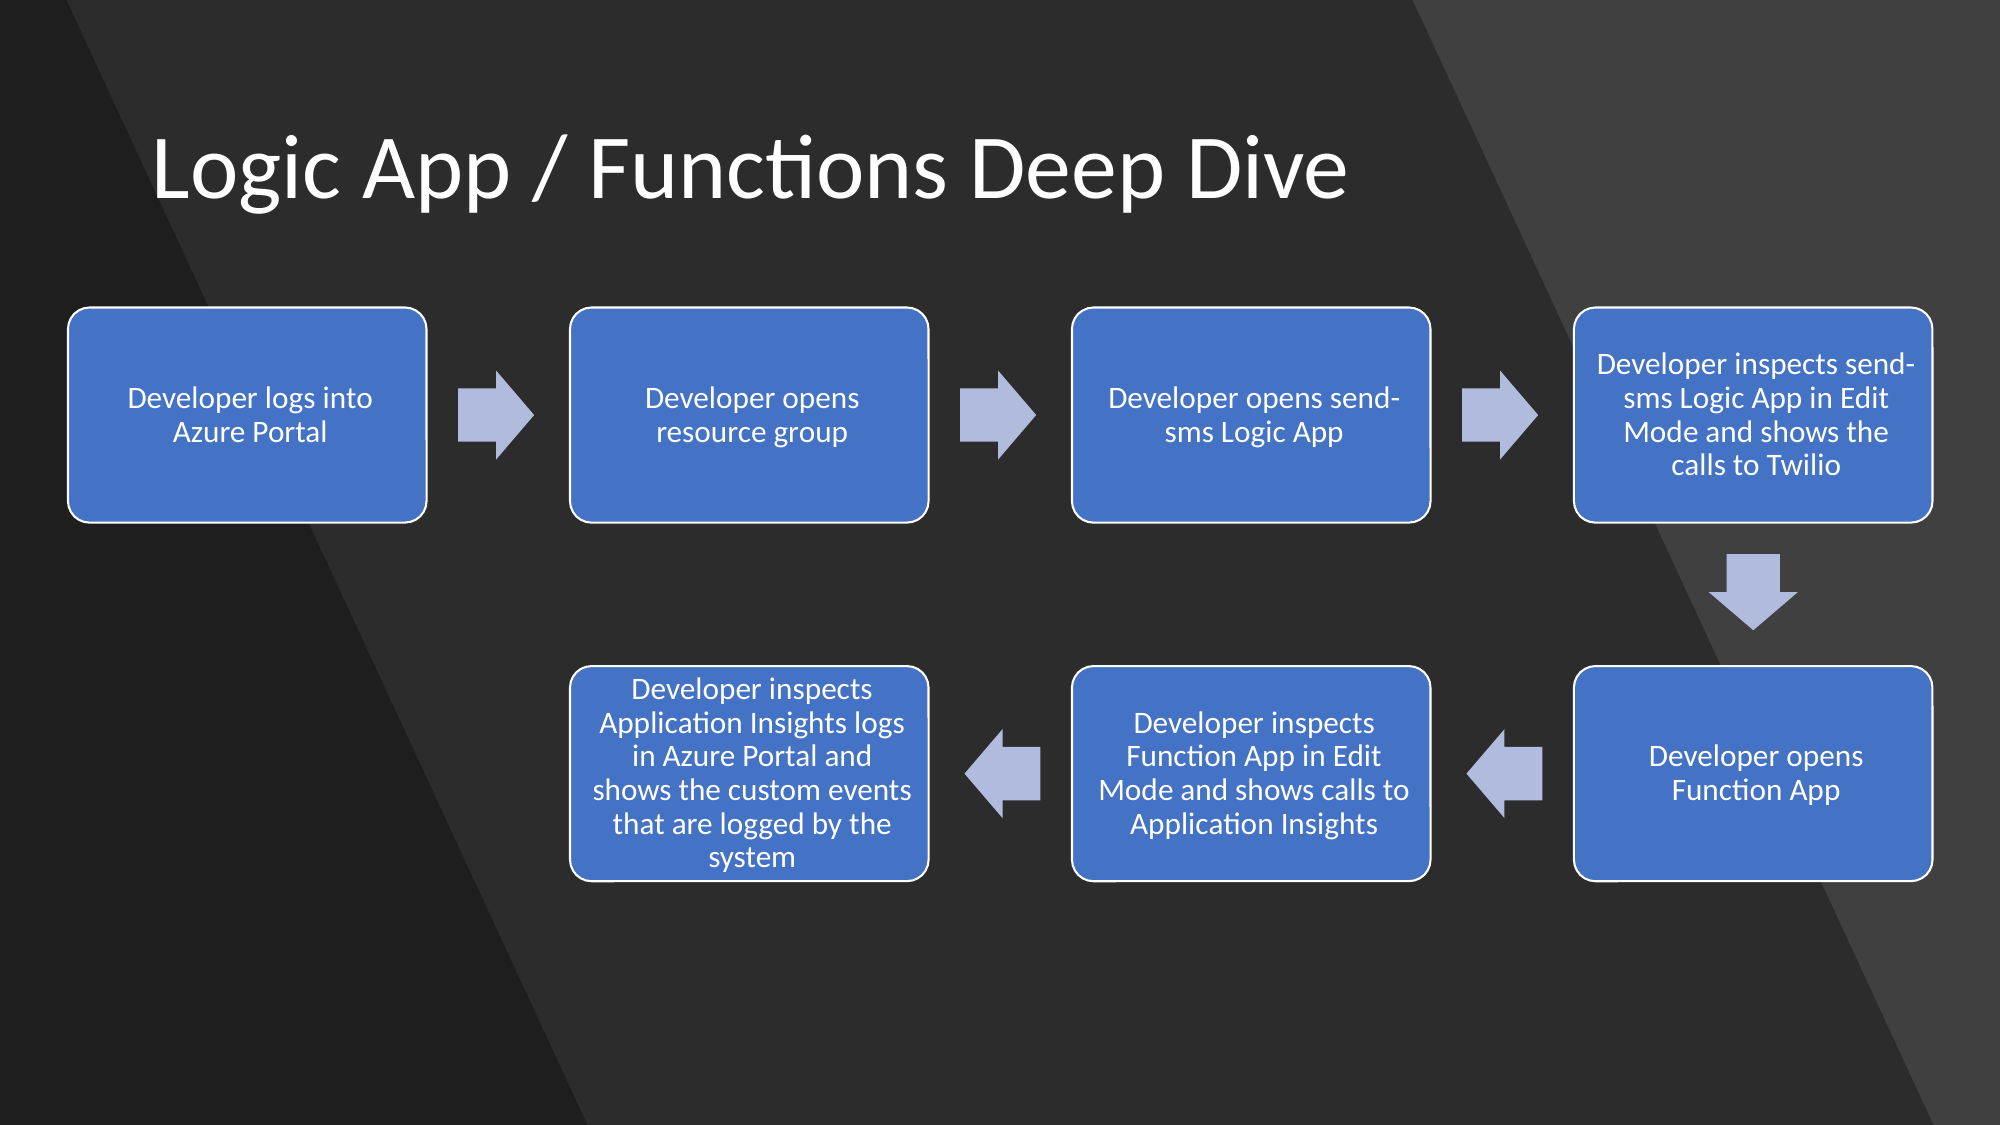

# Logic App / Functions Deep Dive
Developer logs into Azure Portal

Developer opens resource group

Developer opens send-sms Logic App

Developer inspects send-sms Logic App in Edit Mode and shows the calls to Twilio

Developer opens Function App

Developer inspects Function App in Edit Mode and shows calls to Application Insights

Developer inspects Application Insights logs in Azure Portal and shows the custom events that are logged by the system